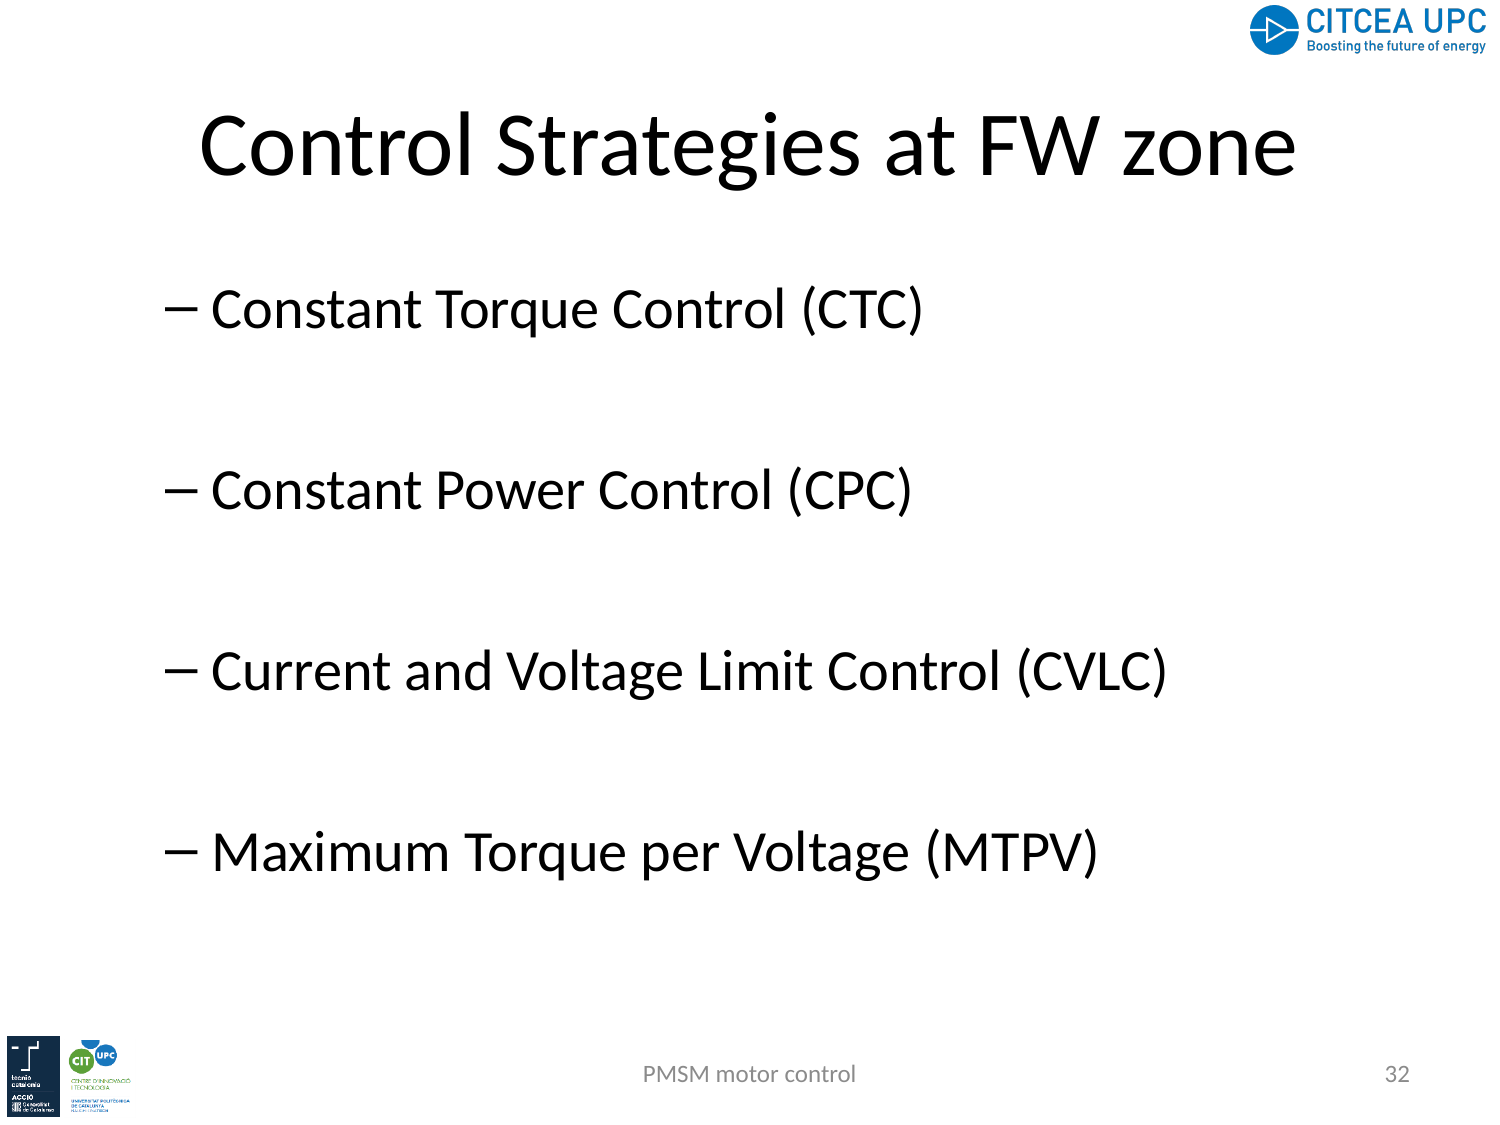

# Control Strategies at FW zone
Constant Torque Control (CTC)

Constant Power Control (CPC)

Current and Voltage Limit Control (CVLC)

Maximum Torque per Voltage (MTPV)
PMSM motor control
32